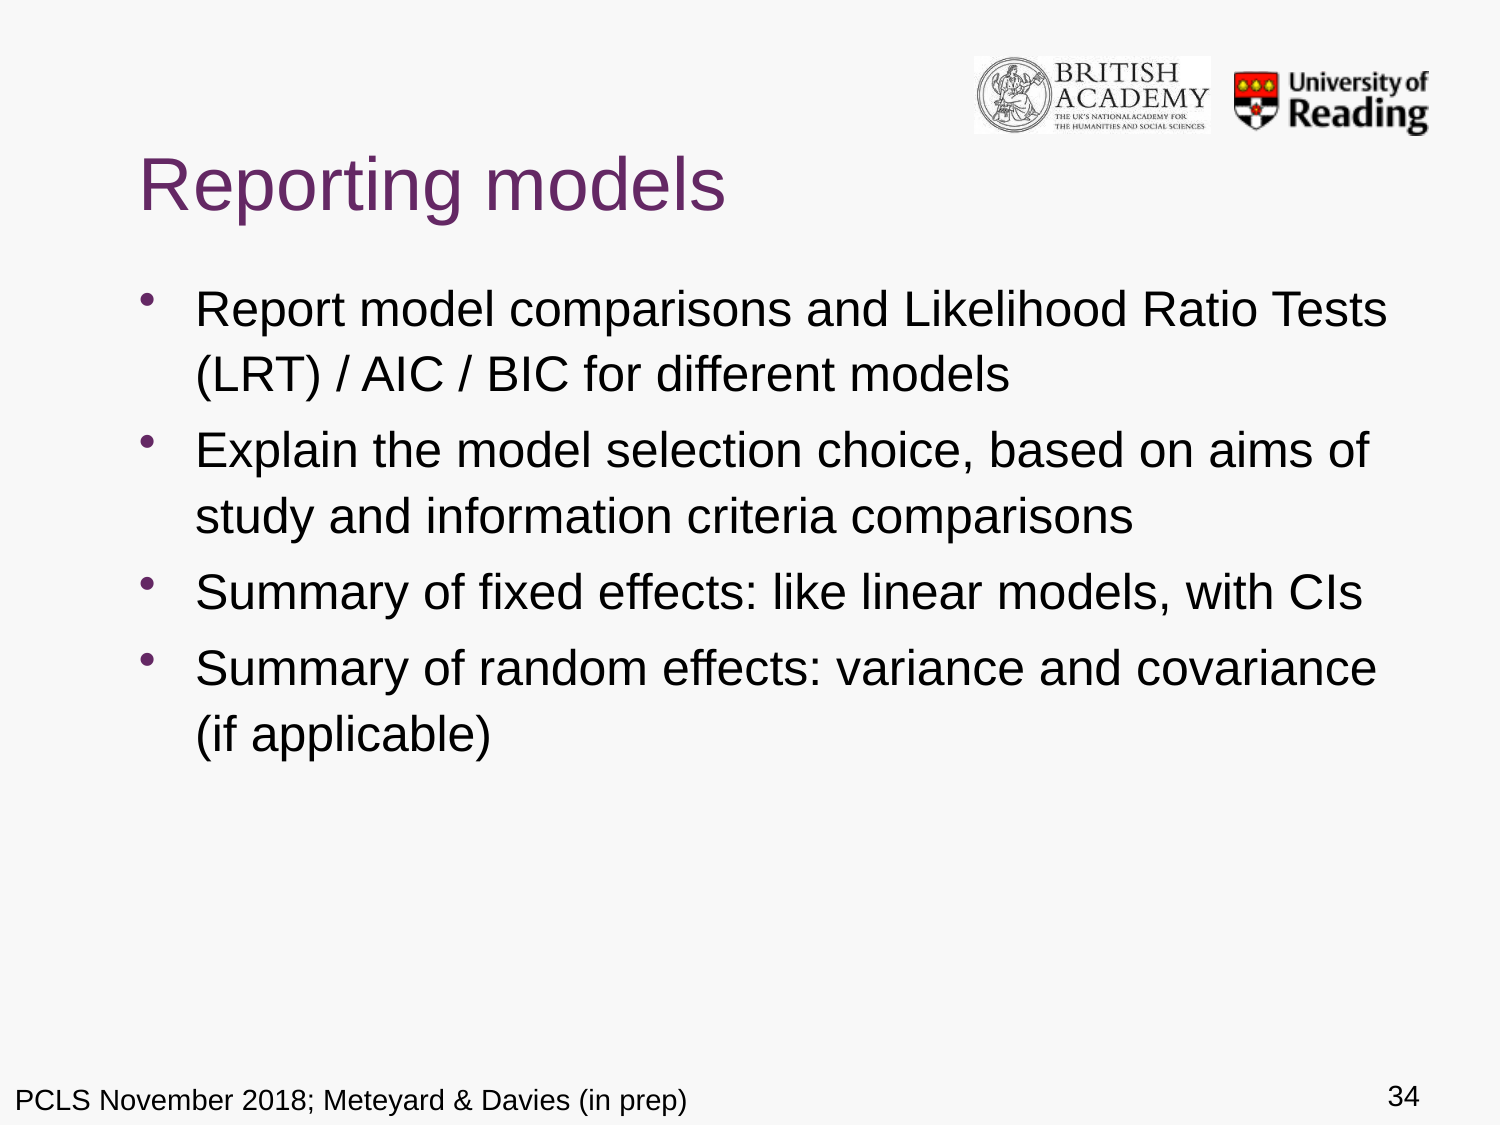

# Reporting models
Report model comparisons and Likelihood Ratio Tests (LRT) / AIC / BIC for different models
Explain the model selection choice, based on aims of study and information criteria comparisons
Summary of fixed effects: like linear models, with CIs
Summary of random effects: variance and covariance (if applicable)

34